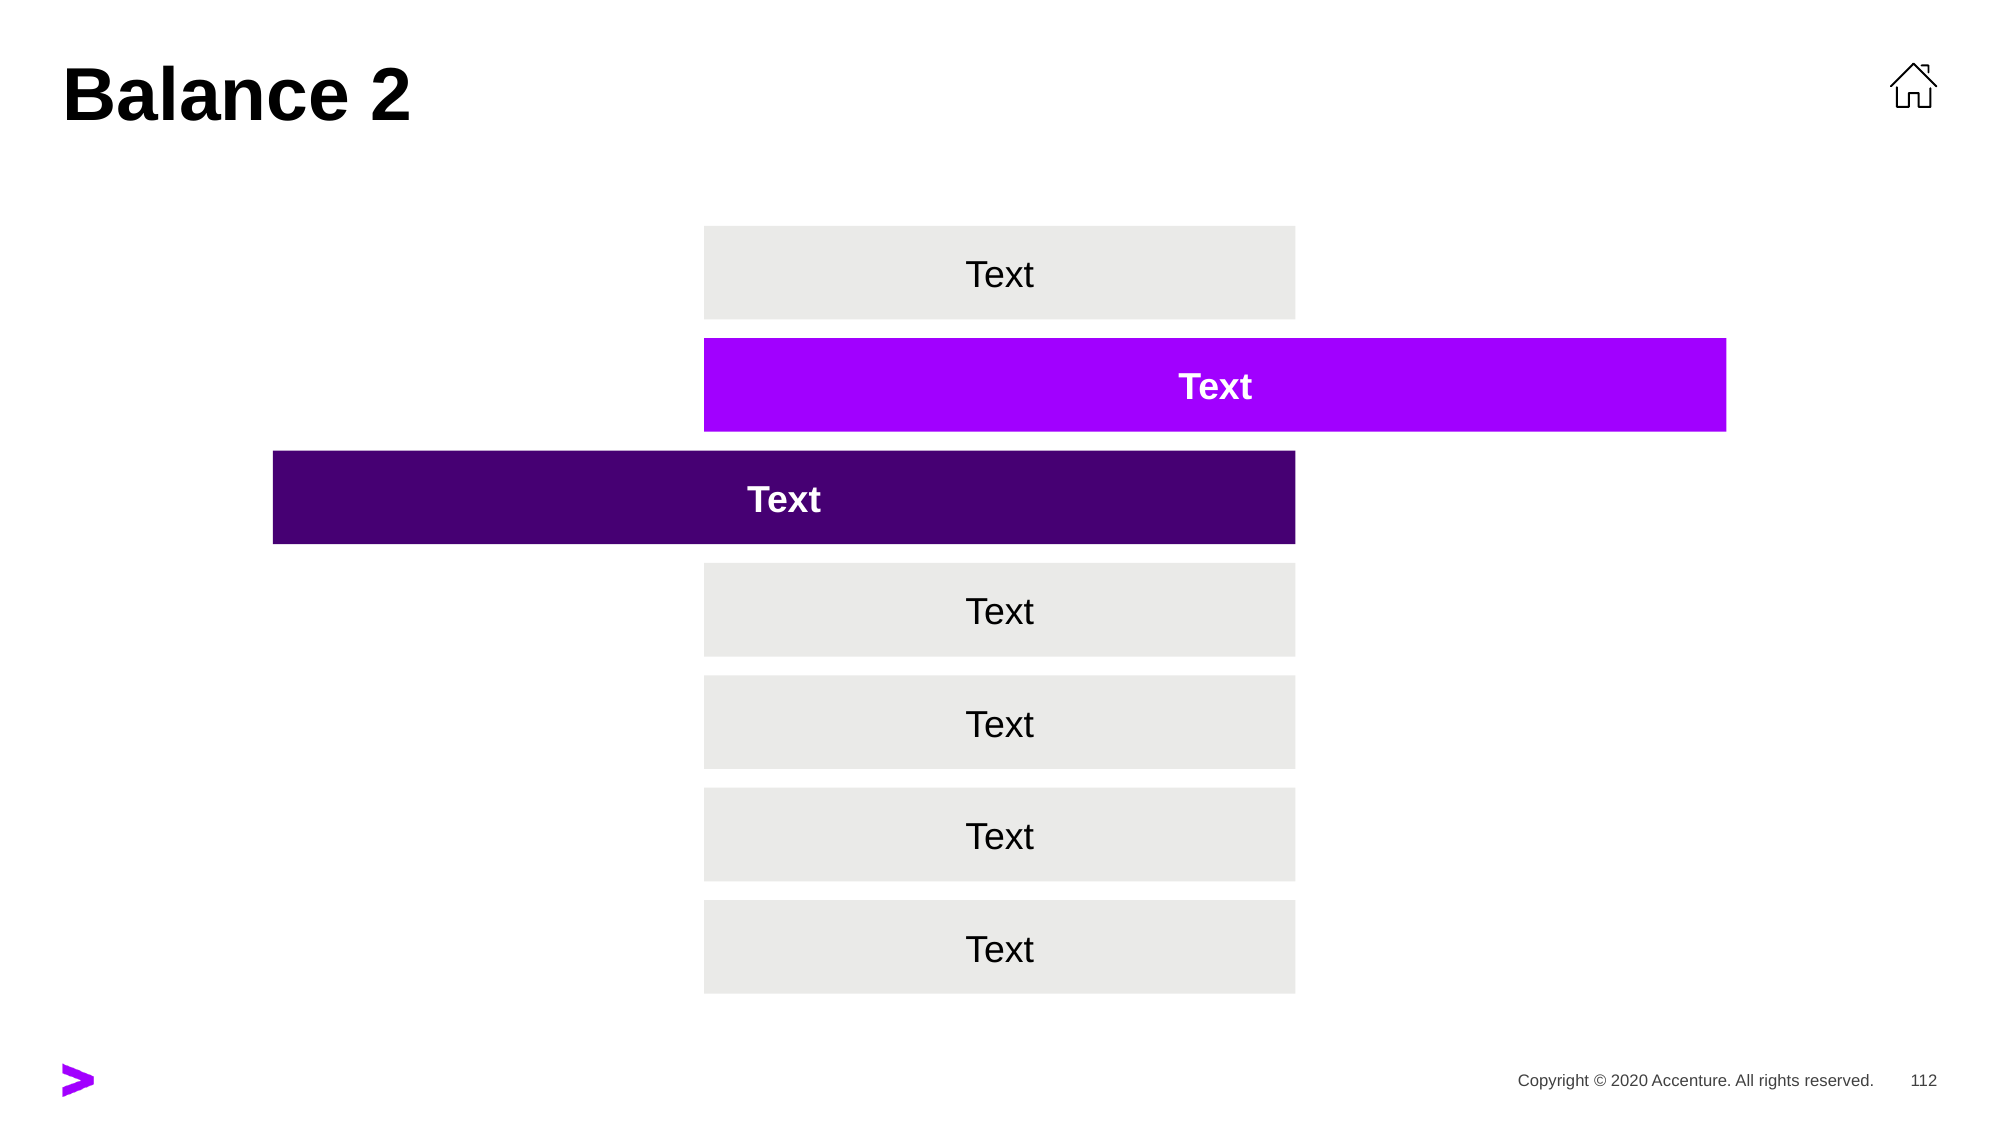

# Balance 2

Text
Text
Text
Text
Text
Text
Text